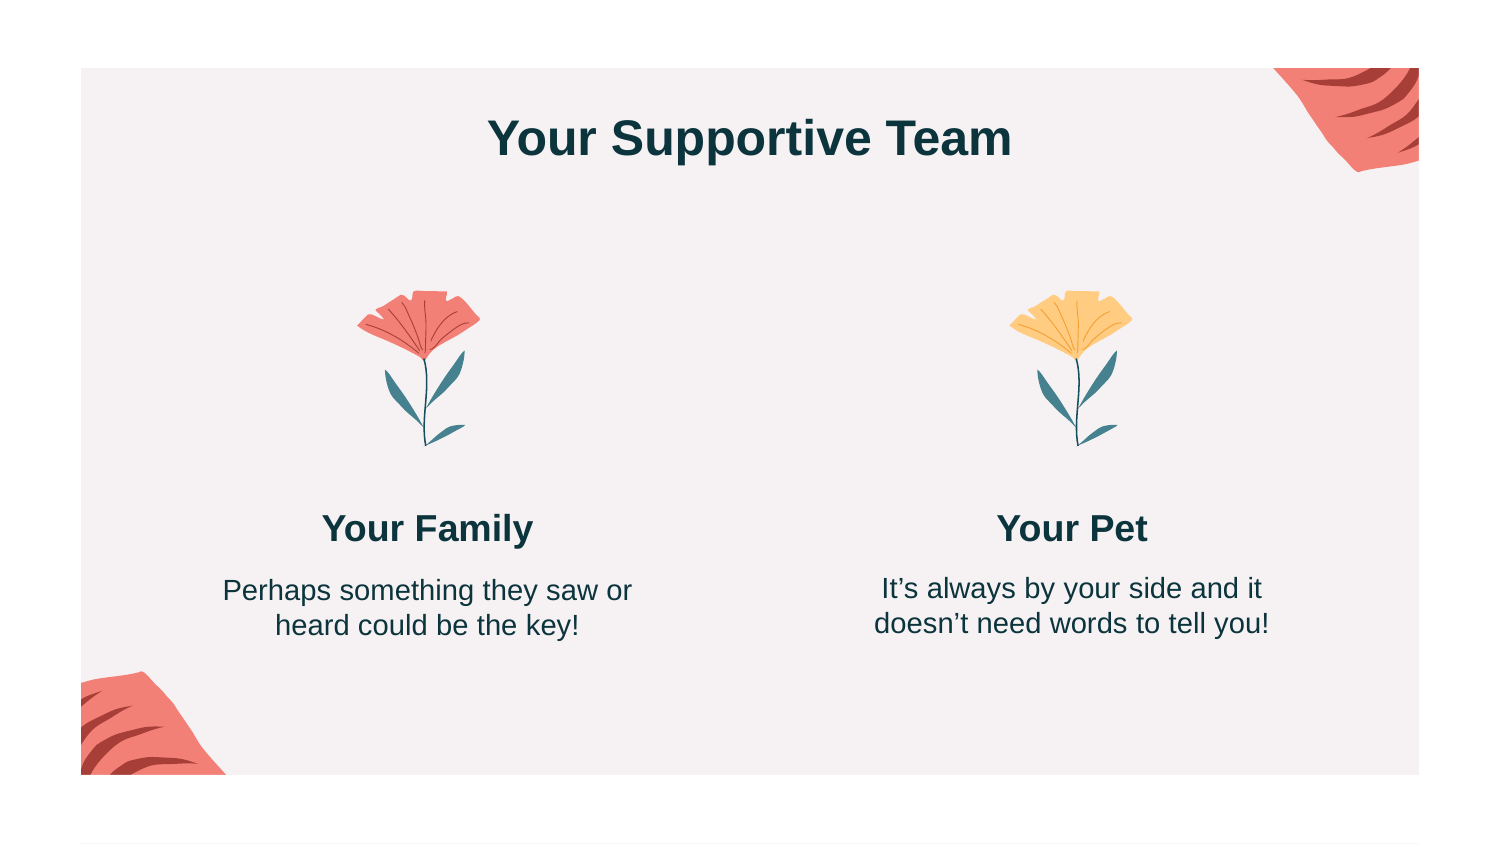

# Your Supportive Team

Your Family
Your Pet
It’s always by your side and it doesn’t need words to tell you!
Perhaps something they saw or heard could be the key!